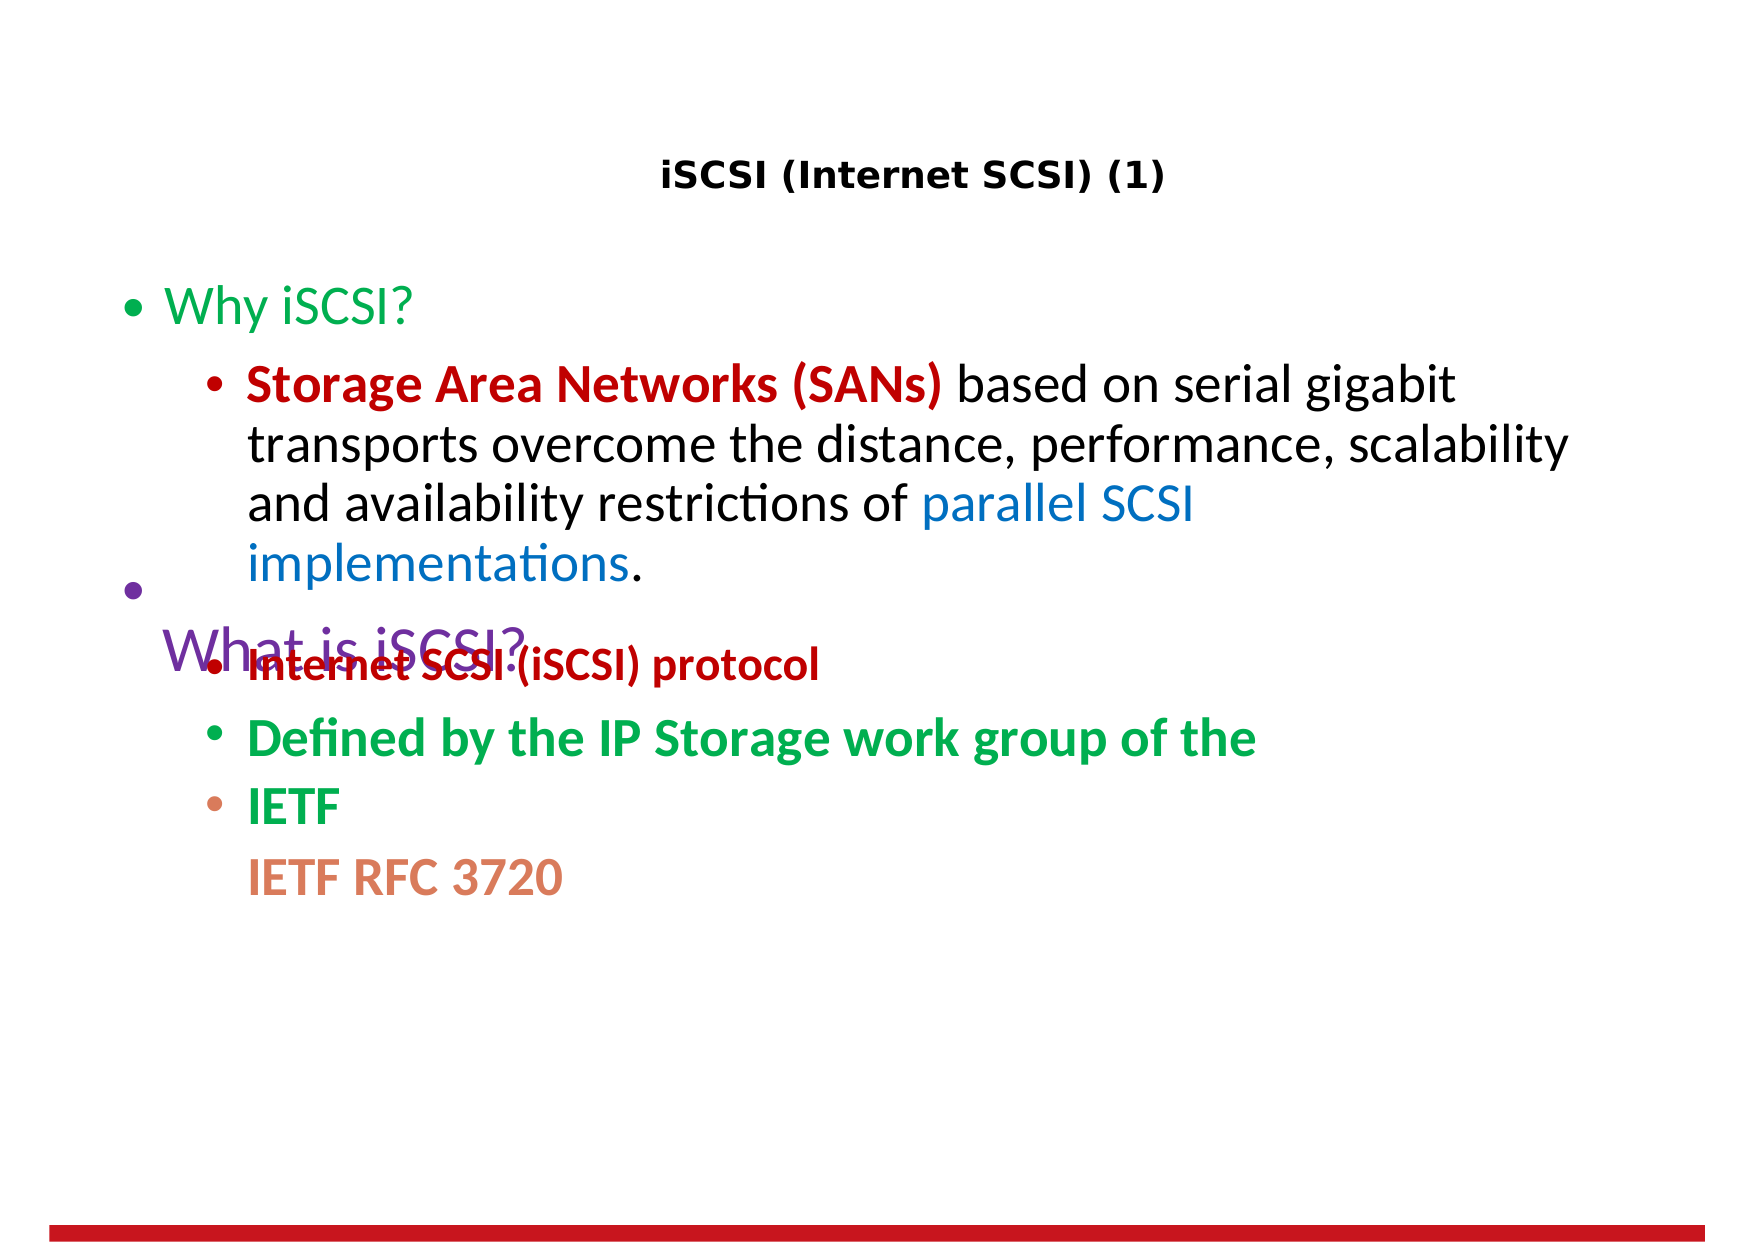

iSCSI (Internet SCSI) (1)
•
Why iSCSI?
• Storage Area Networks (SANs) based on serial gigabit transports overcome the distance, performance, scalability and availability restrictions of parallel SCSI implementations.
What is iSCSI?
•
•
•
•
Internet SCSI (iSCSI) protocol
Defined by the IP Storage work group of the IETF
IETF RFC 3720